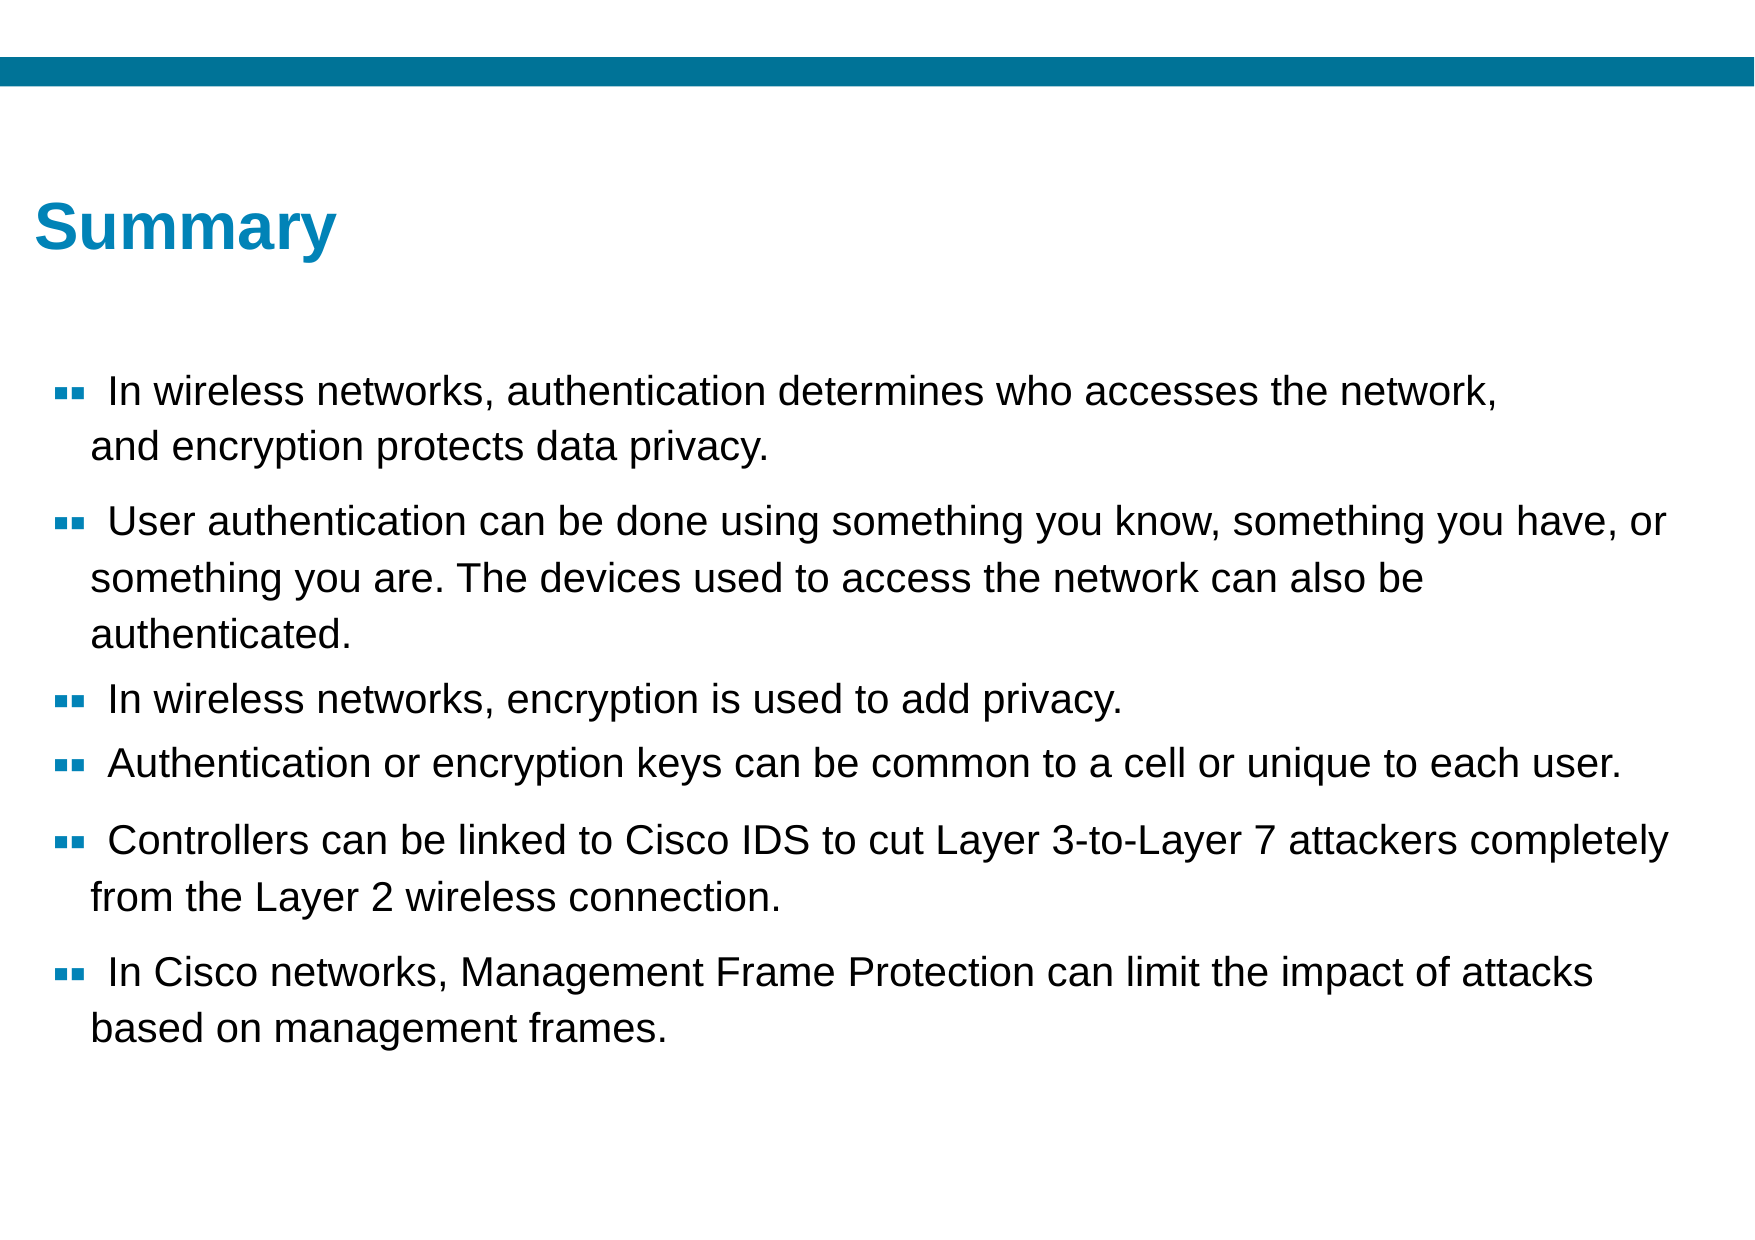

# Summary
▪▪  In wireless networks, authentication determines who accesses the network, and encryption protects data privacy.
▪▪  User authentication can be done using something you know, something you have, or something you are. The devices used to access the network can also be authenticated.
▪▪  In wireless networks, encryption is used to add privacy.
▪▪  Authentication or encryption keys can be common to a cell or unique to each user.
▪▪  Controllers can be linked to Cisco IDS to cut Layer 3-to-Layer 7 attackers completely from the Layer 2 wireless connection.
▪▪  In Cisco networks, Management Frame Protection can limit the impact of attacks based on management frames.